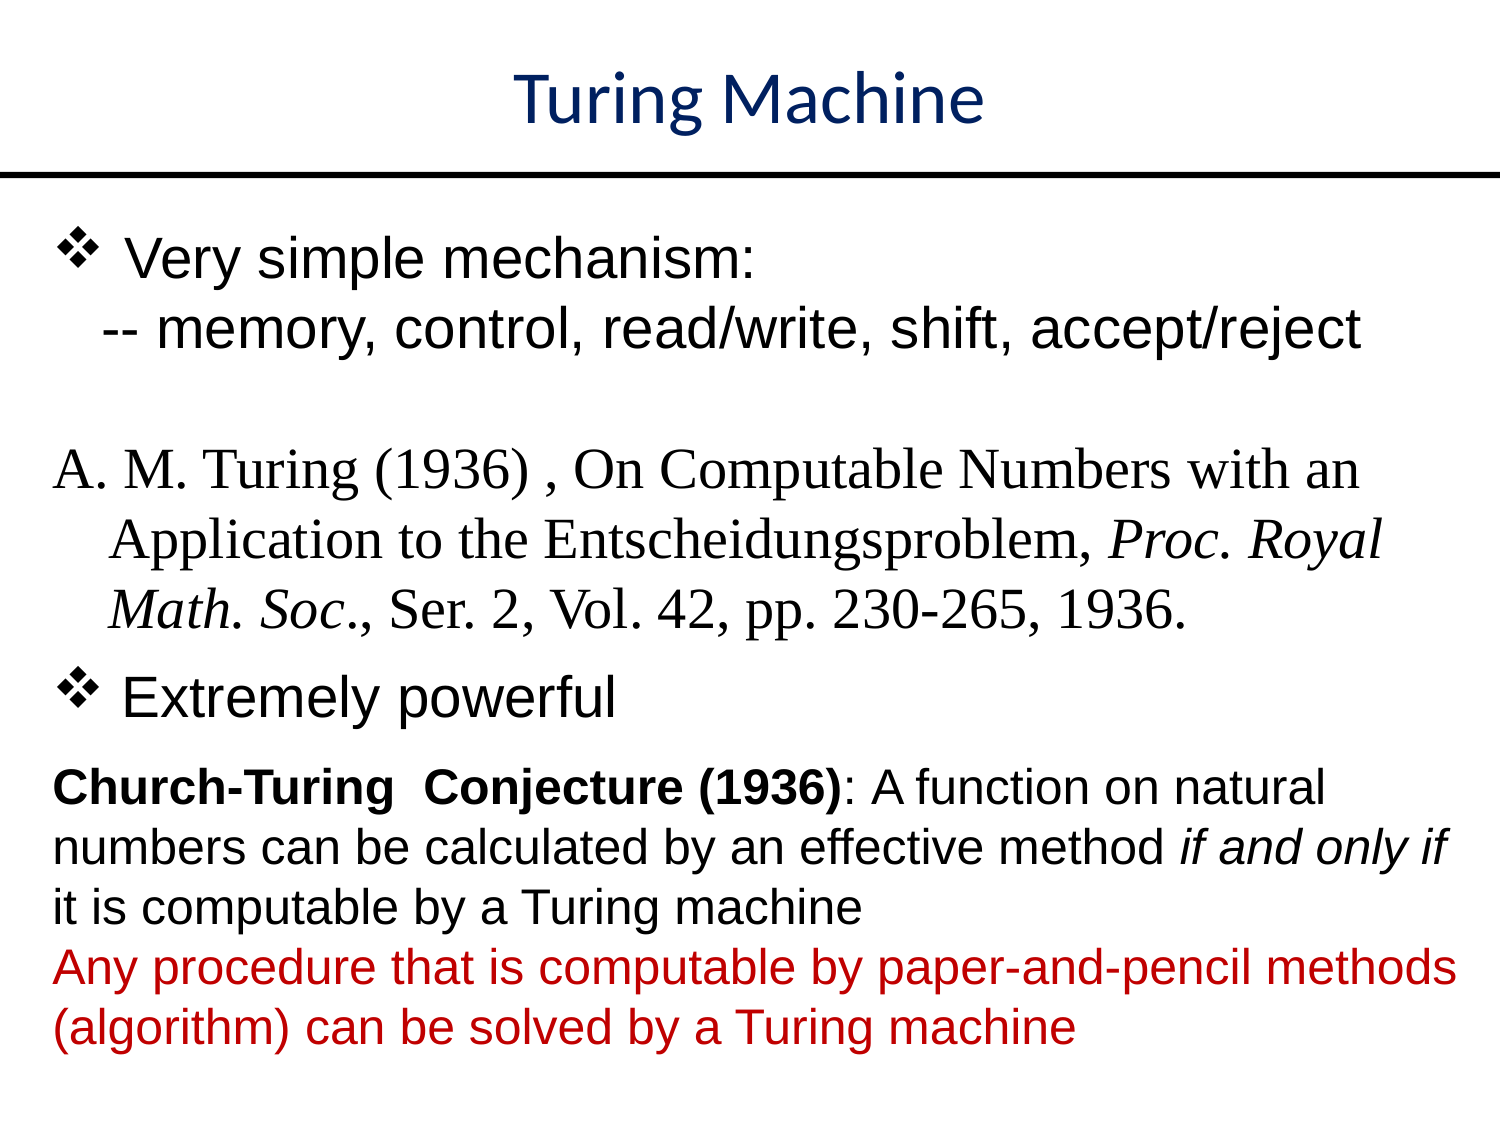

Turing Machine

 Very simple mechanism:
   -- memory, control, read/write, shift, accept/reject

A. M. Turing (1936) , On Computable Numbers with an Application to the Entscheidungsproblem, Proc. Royal Math. Soc., Ser. 2, Vol. 42, pp. 230-265, 1936.

 Extremely powerful

Church-Turing  Conjecture (1936): A function on natural numbers can be calculated by an effective method if and only if it is computable by a Turing machine
Any procedure that is computable by paper-and-pencil methods (algorithm) can be solved by a Turing machine